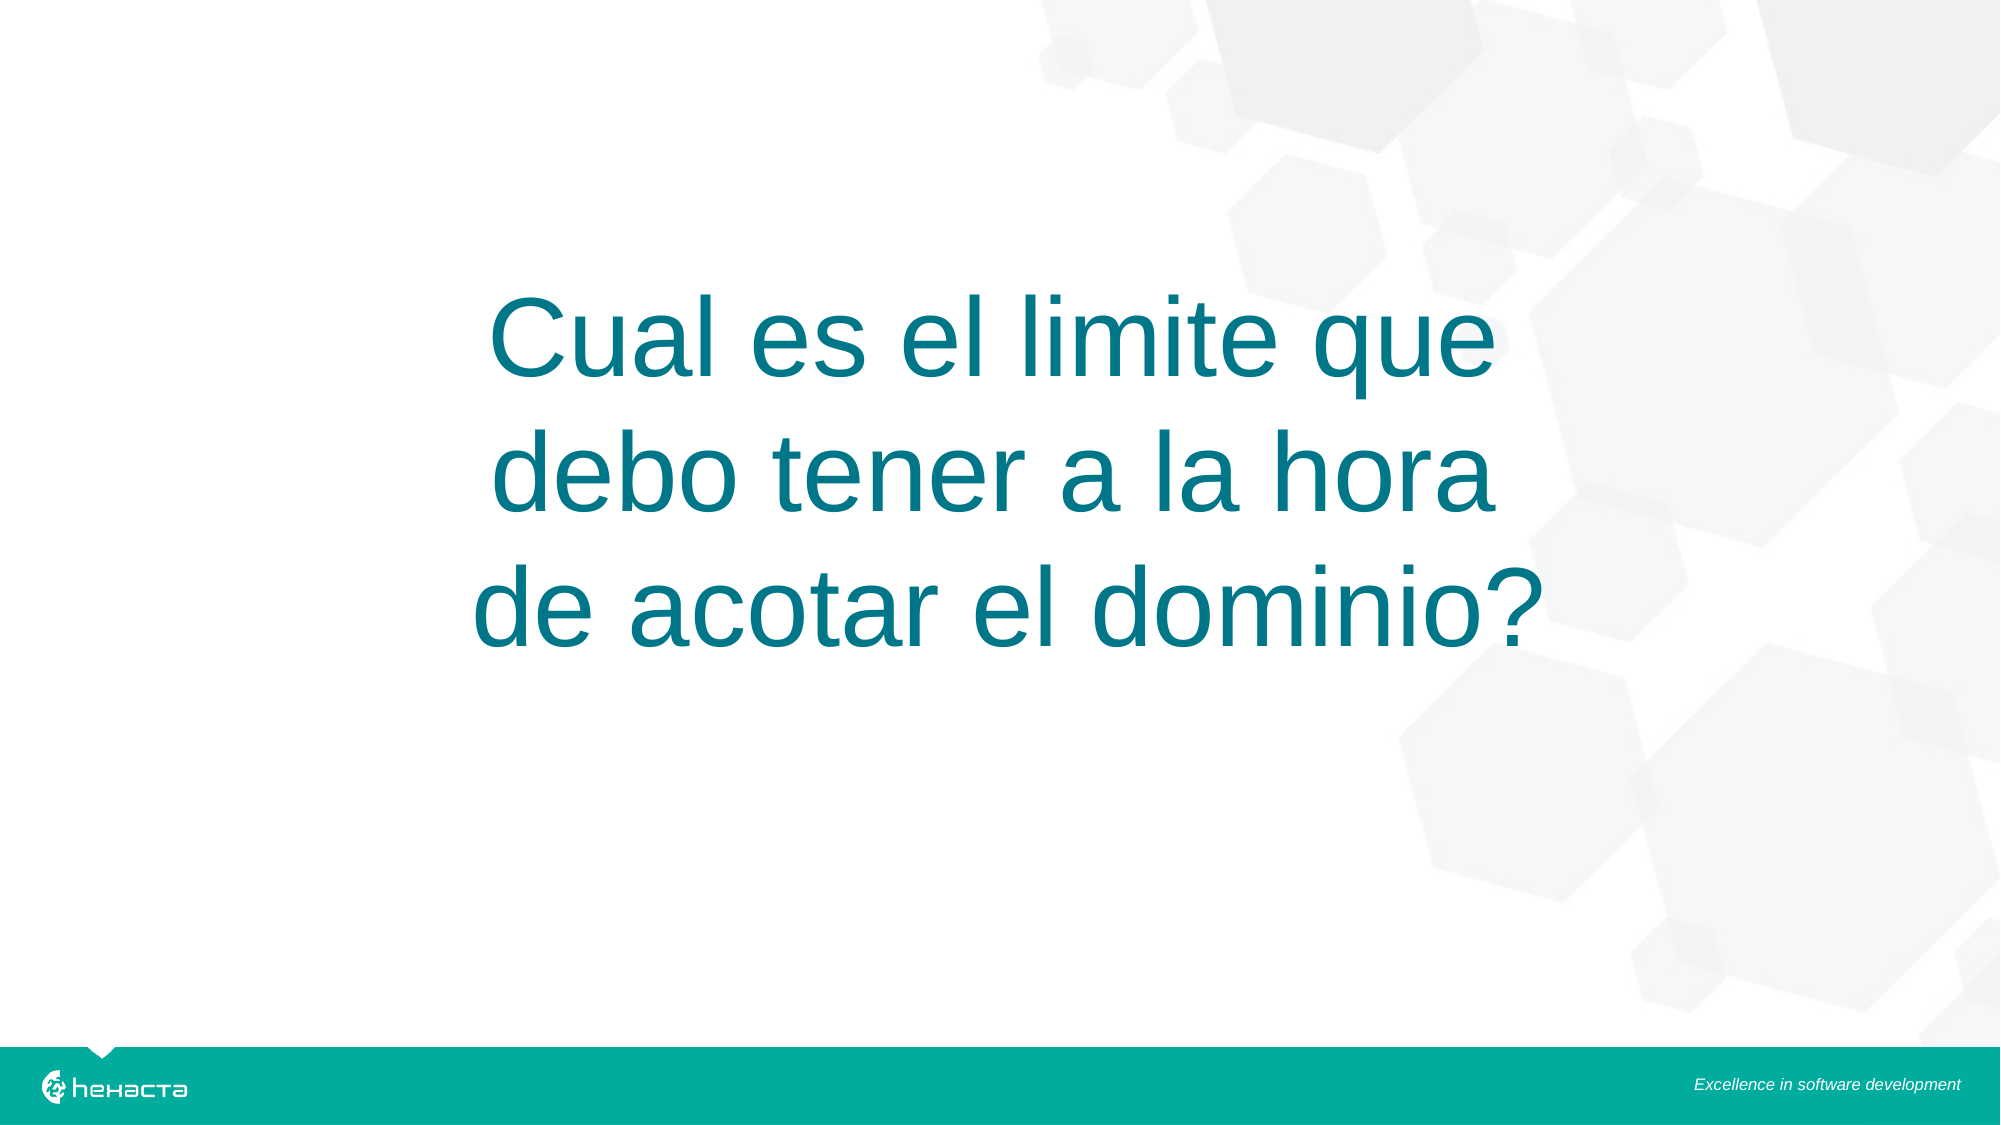

Cual es el limite que
debo tener a la hora
de acotar el dominio?